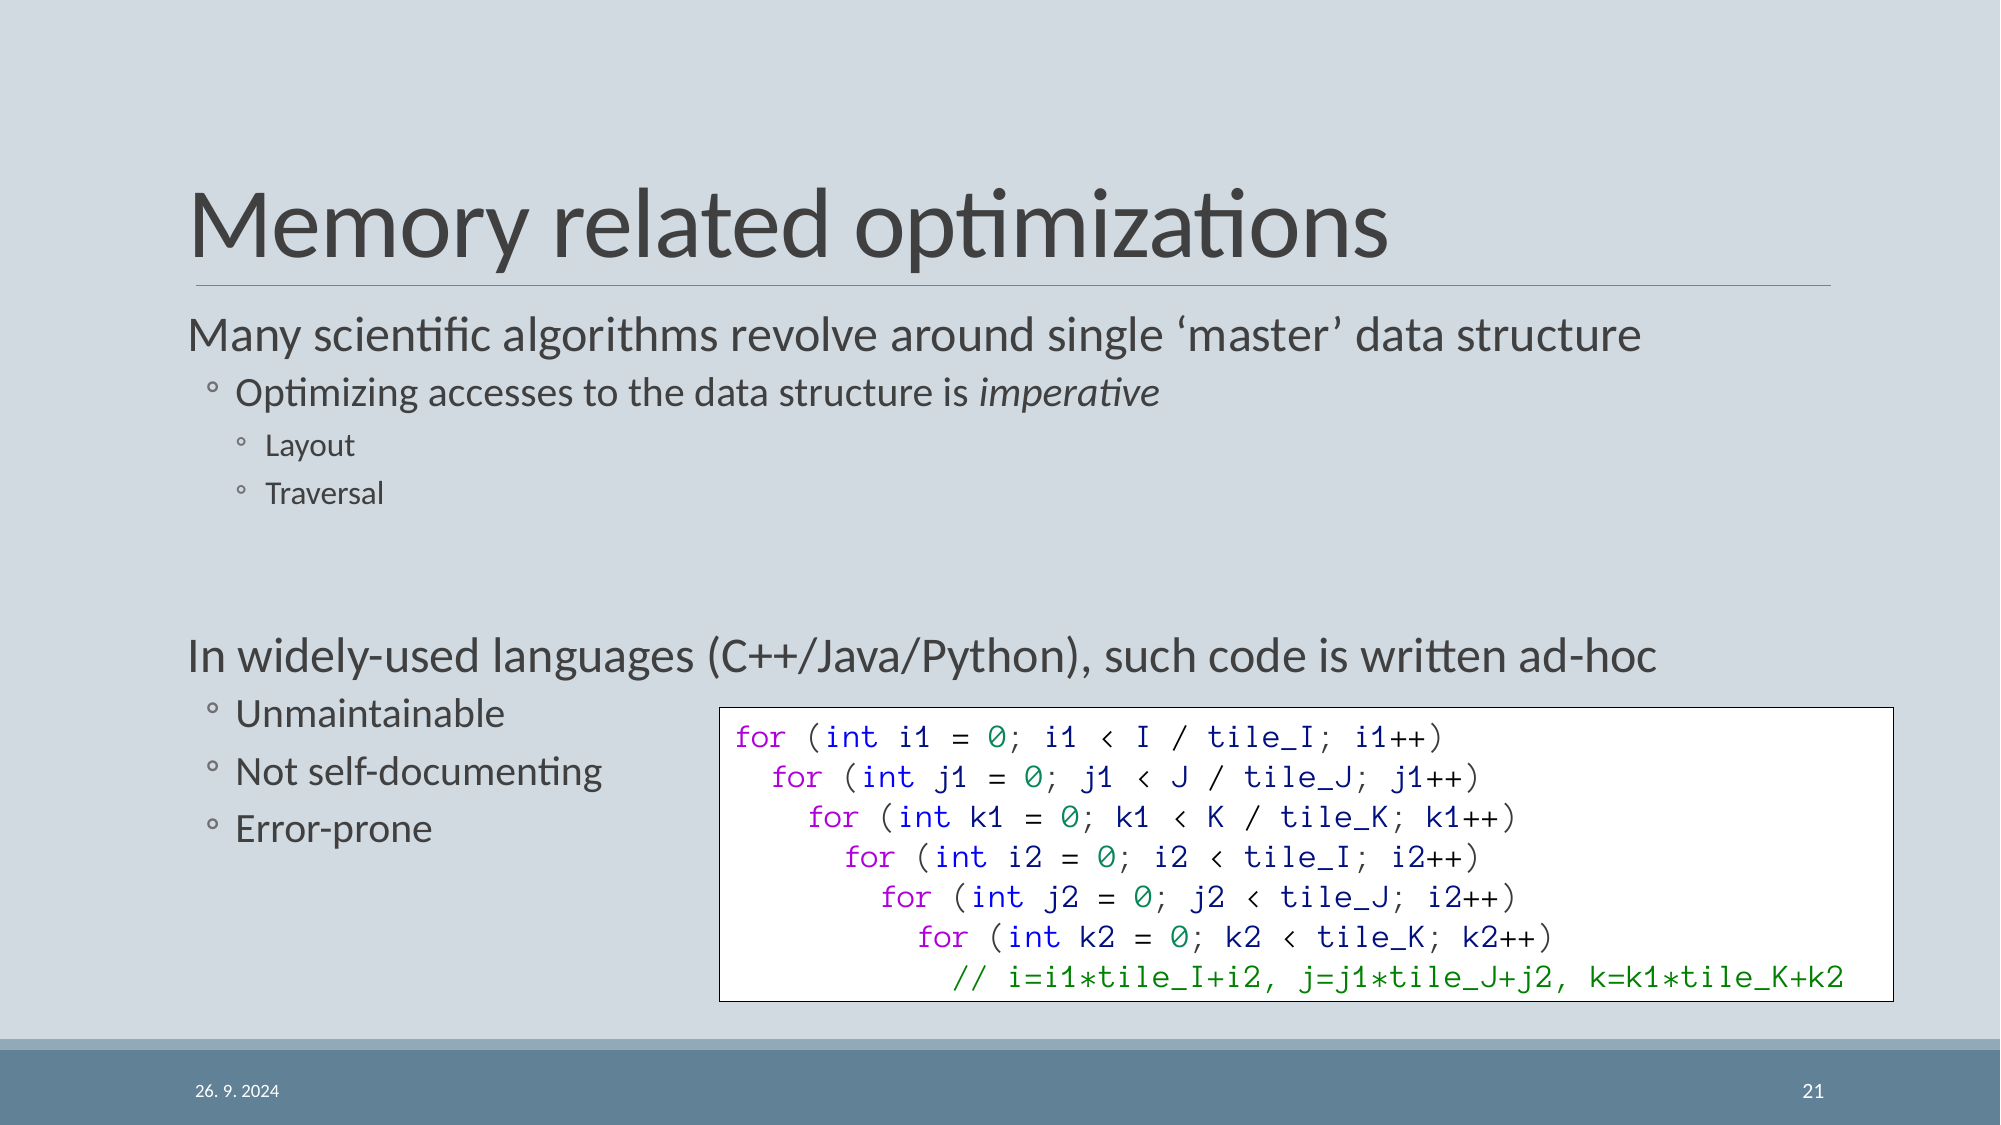

# Memory related optimizations
Many scientific algorithms revolve around single ‘master’ data structure
Optimizing accesses to the data structure is imperative
Layout
Traversal

In widely-used languages (C++/Java/Python), such code is written ad-hoc
Unmaintainable
Not self-documenting
Error-prone
for (int i1 = 0; i1 < I / tile_I; i1++)
  for (int j1 = 0; j1 < J / tile_J; j1++)
    for (int k1 = 0; k1 < K / tile_K; k1++)
      for (int i2 = 0; i2 < tile_I; i2++)
        for (int j2 = 0; j2 < tile_J; i2++)
          for (int k2 = 0; k2 < tile_K; k2++)
            // i=i1*tile_I+i2, j=j1*tile_J+j2, k=k1*tile_K+k2
26. 9. 2024
21